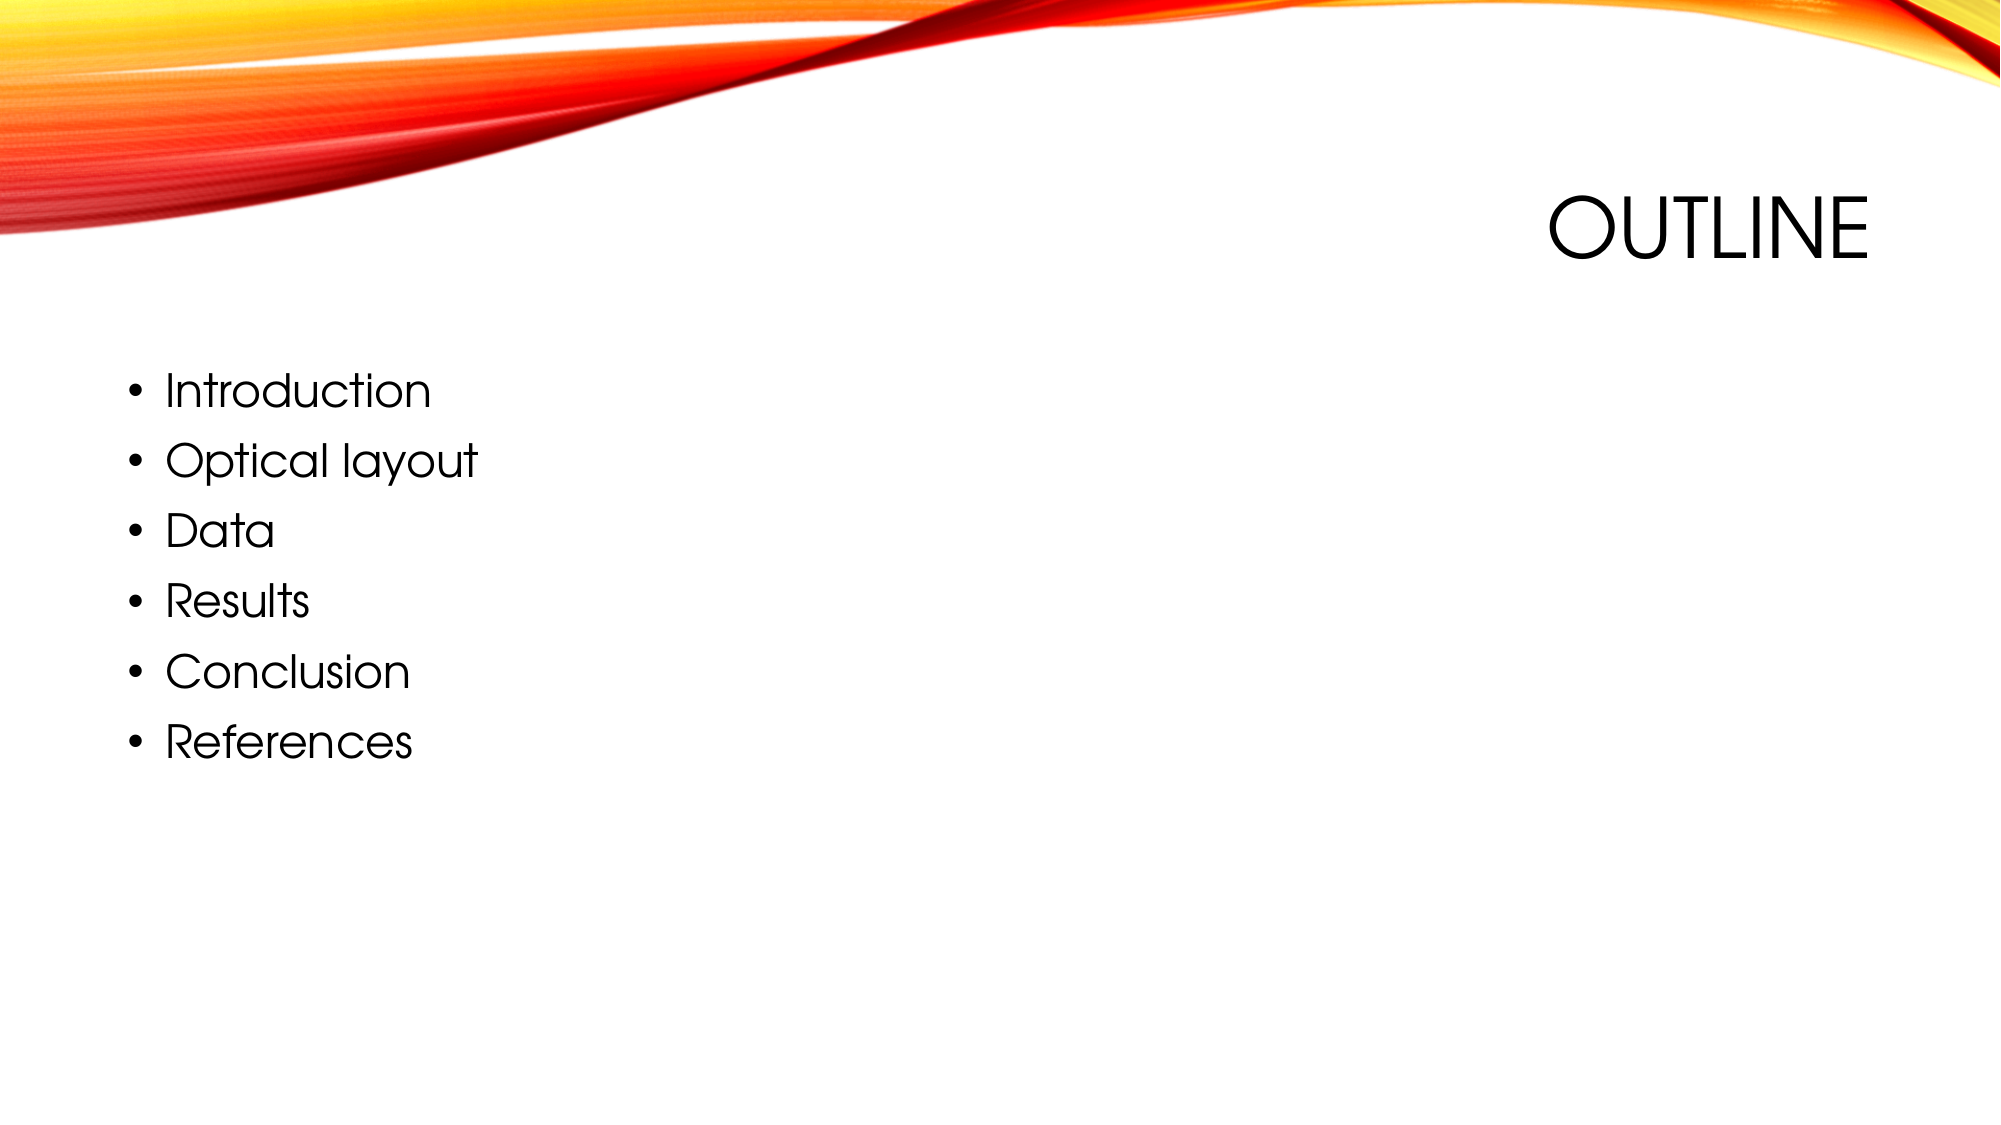

# Outline
Introduction
Optical layout
Data
Results
Conclusion
References